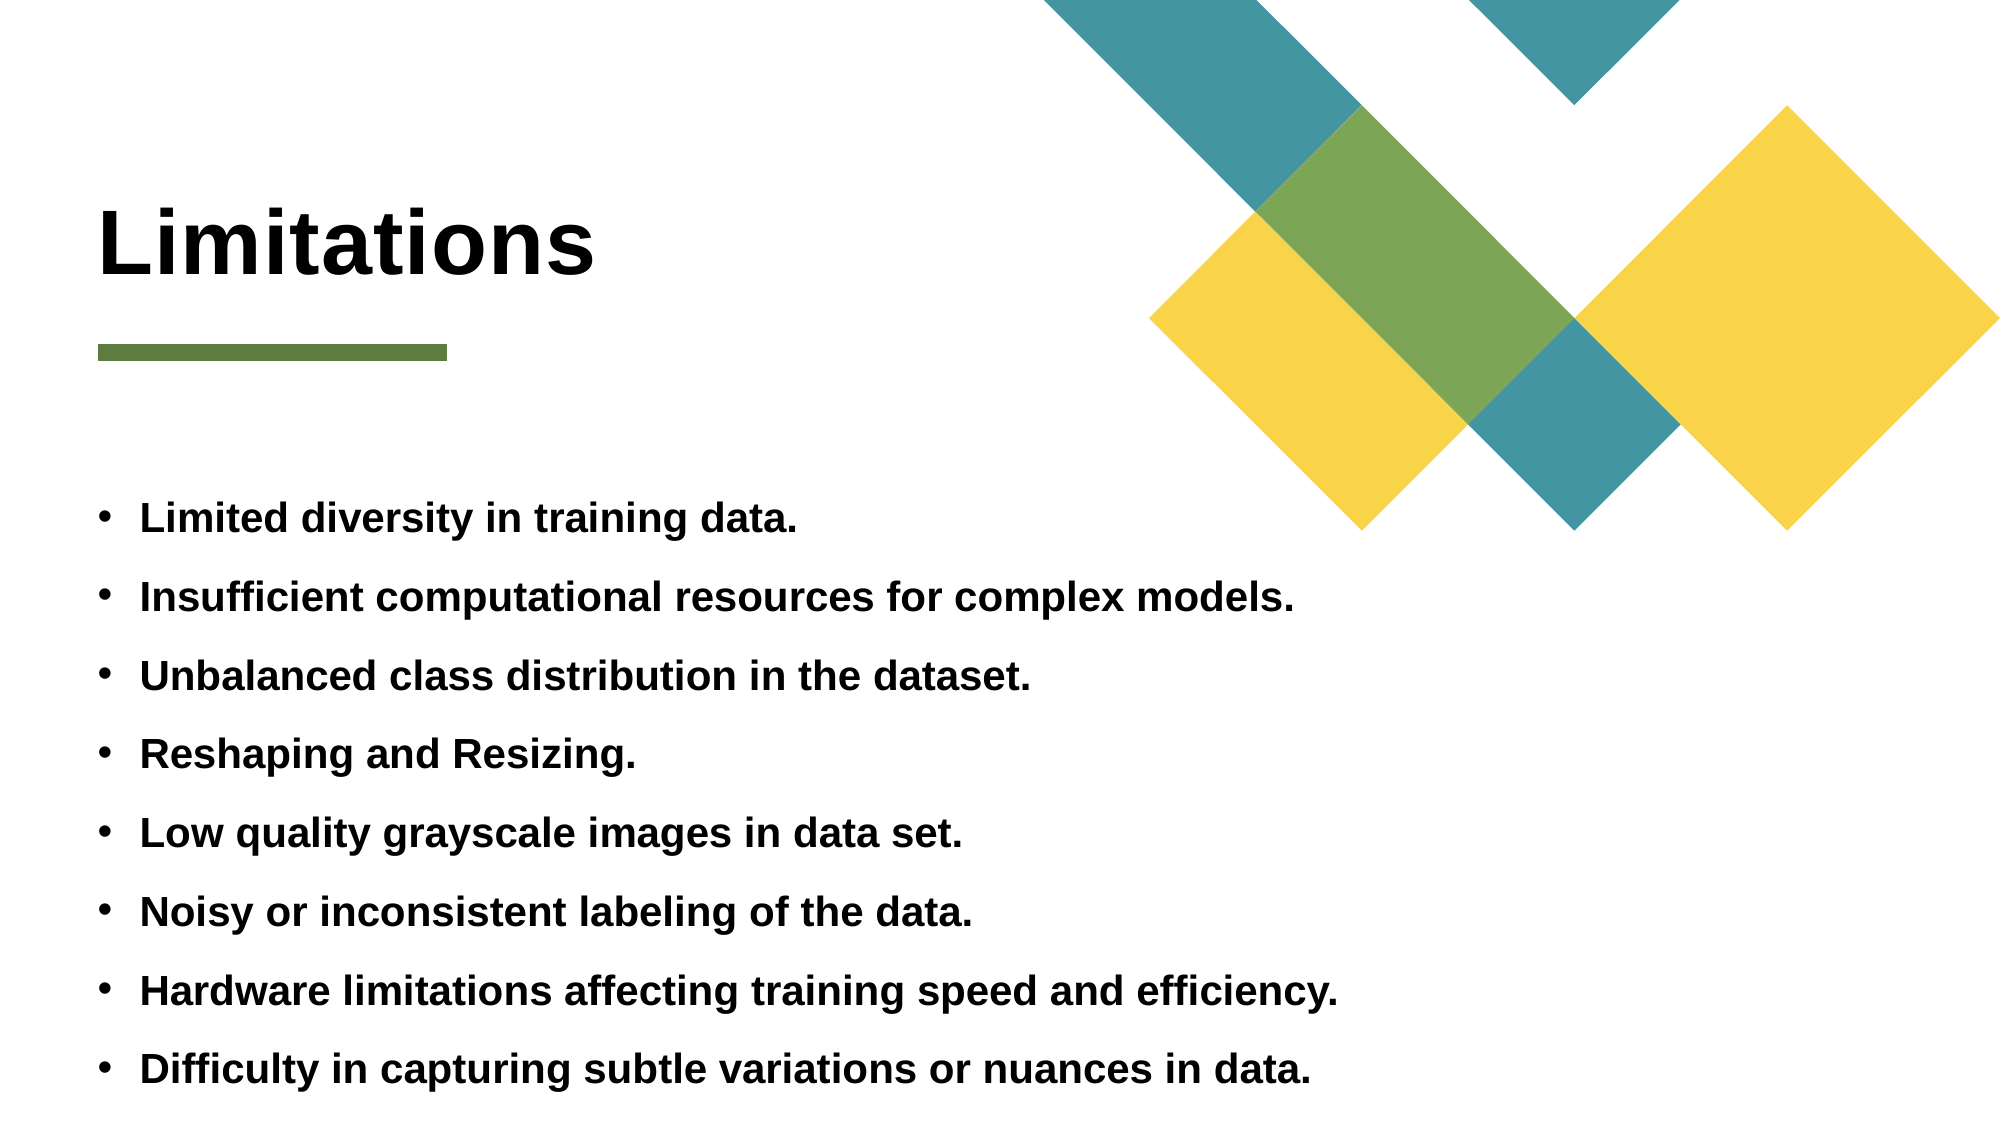

# Limitations

Limited diversity in training data.
Insufficient computational resources for complex models.
Unbalanced class distribution in the dataset.
Reshaping and Resizing.
Low quality grayscale images in data set.
Noisy or inconsistent labeling of the data.
Hardware limitations affecting training speed and efficiency.
Difficulty in capturing subtle variations or nuances in data.